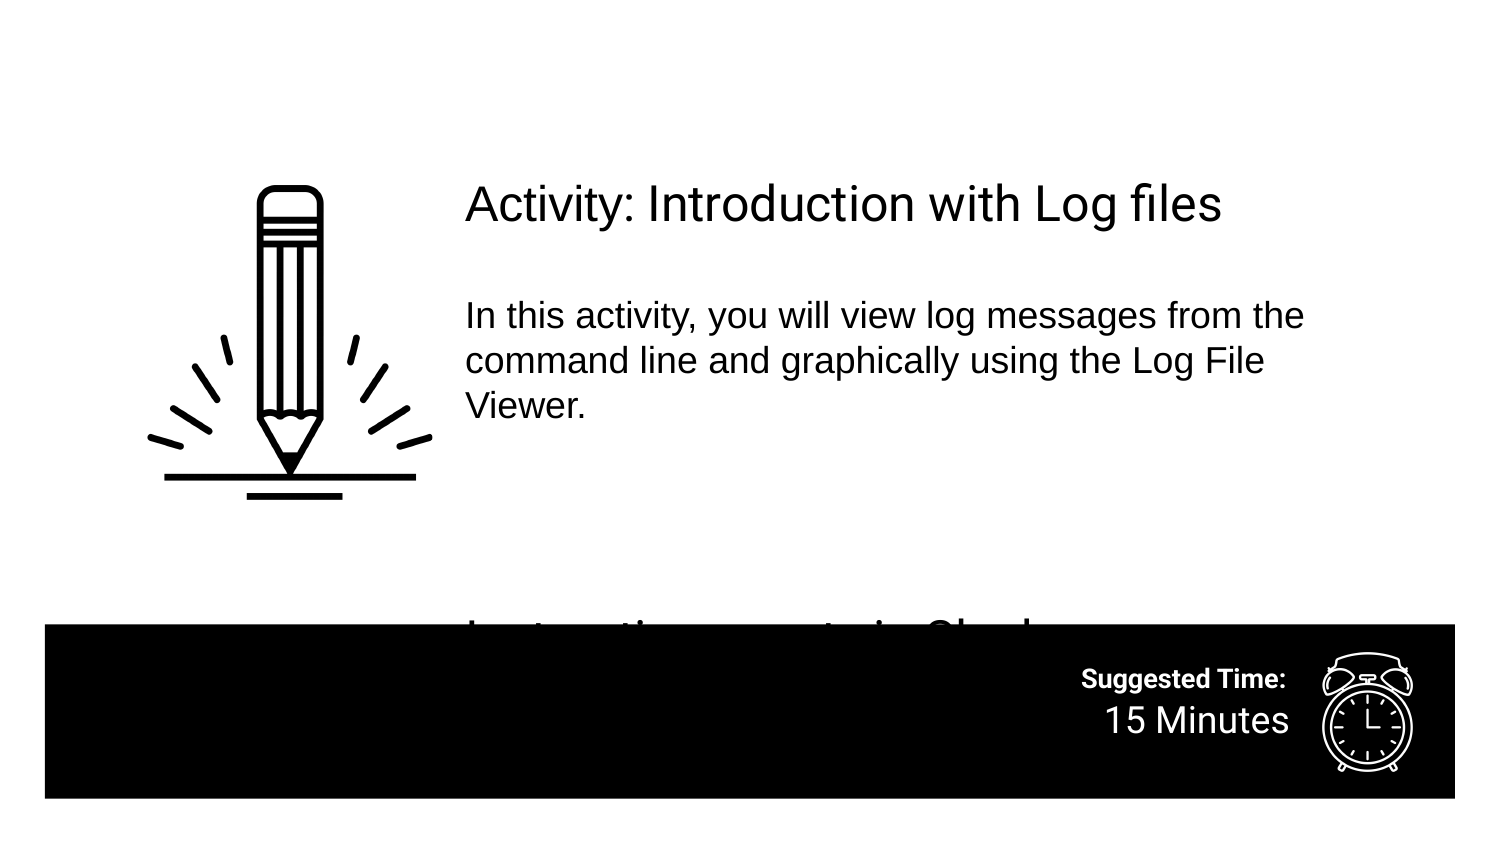

Activity: Introduction with Log files

In this activity, you will view log messages from the command line and graphically using the Log File Viewer.

Instructions sent via Slack.
# 15 Minutes